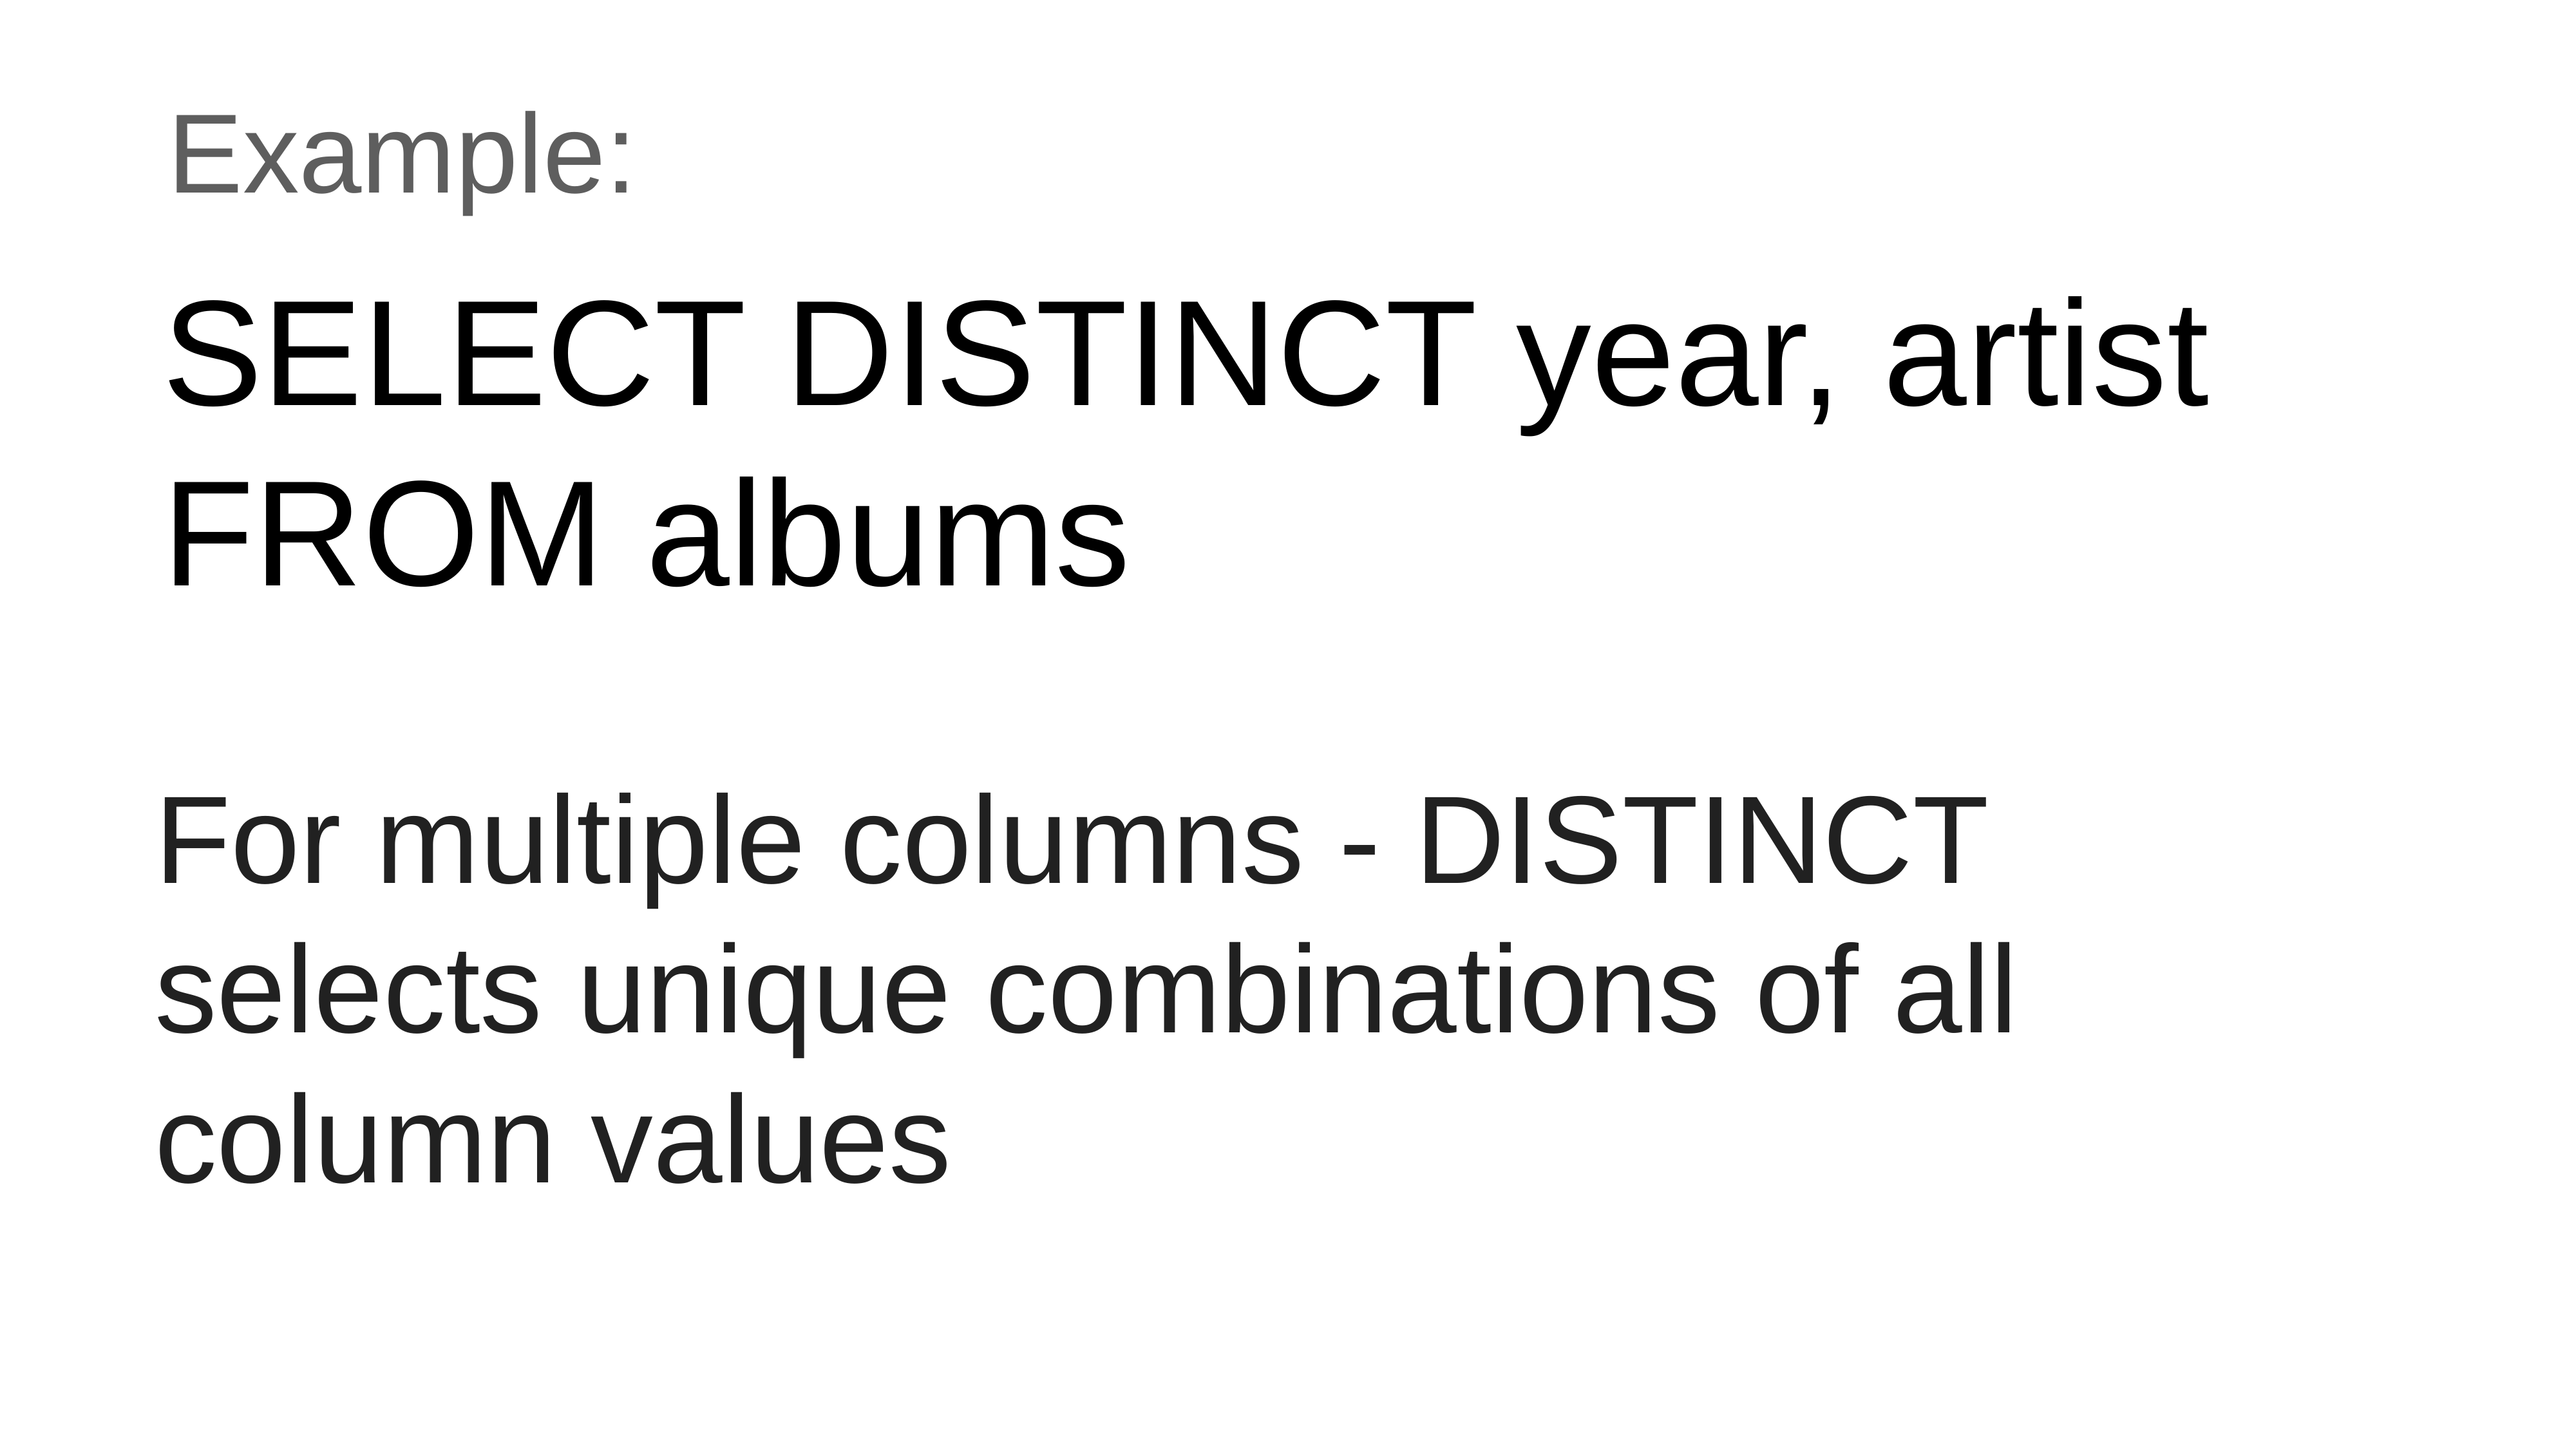

Example:
SELECT DISTINCT year, artist
FROM albums
For multiple columns - DISTINCT selects unique combinations of all column values